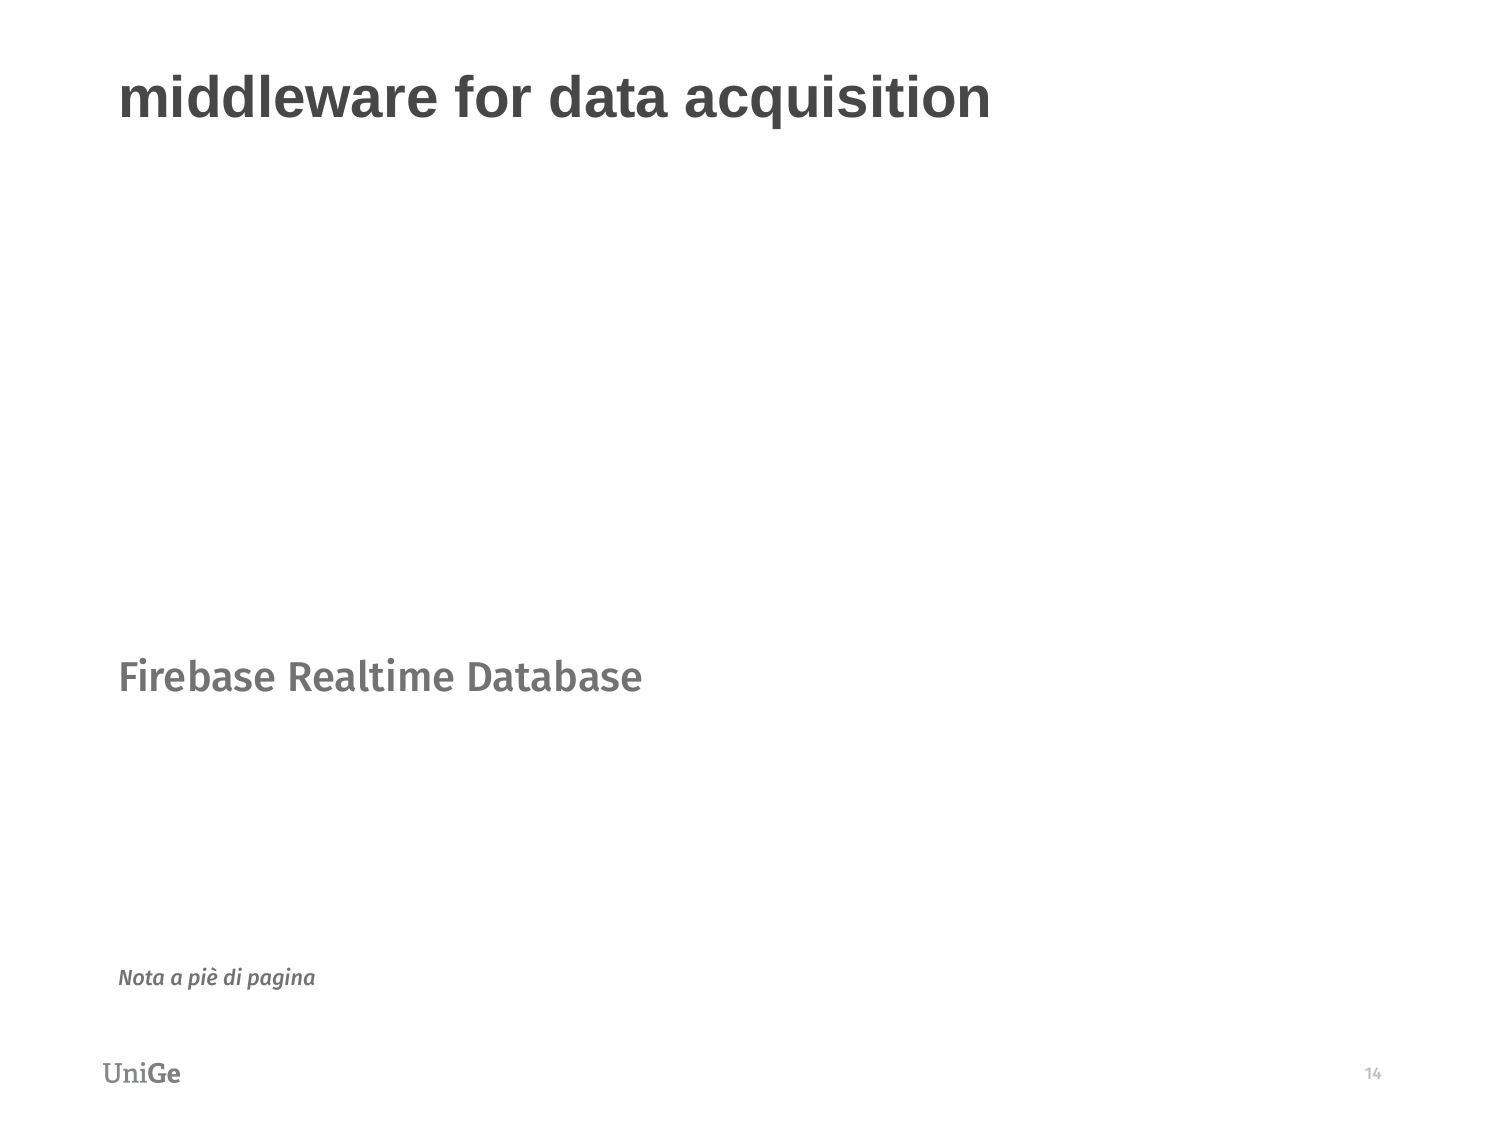

# middleware for data acquisition
Firebase Realtime Database
Nota a piè di pagina
14